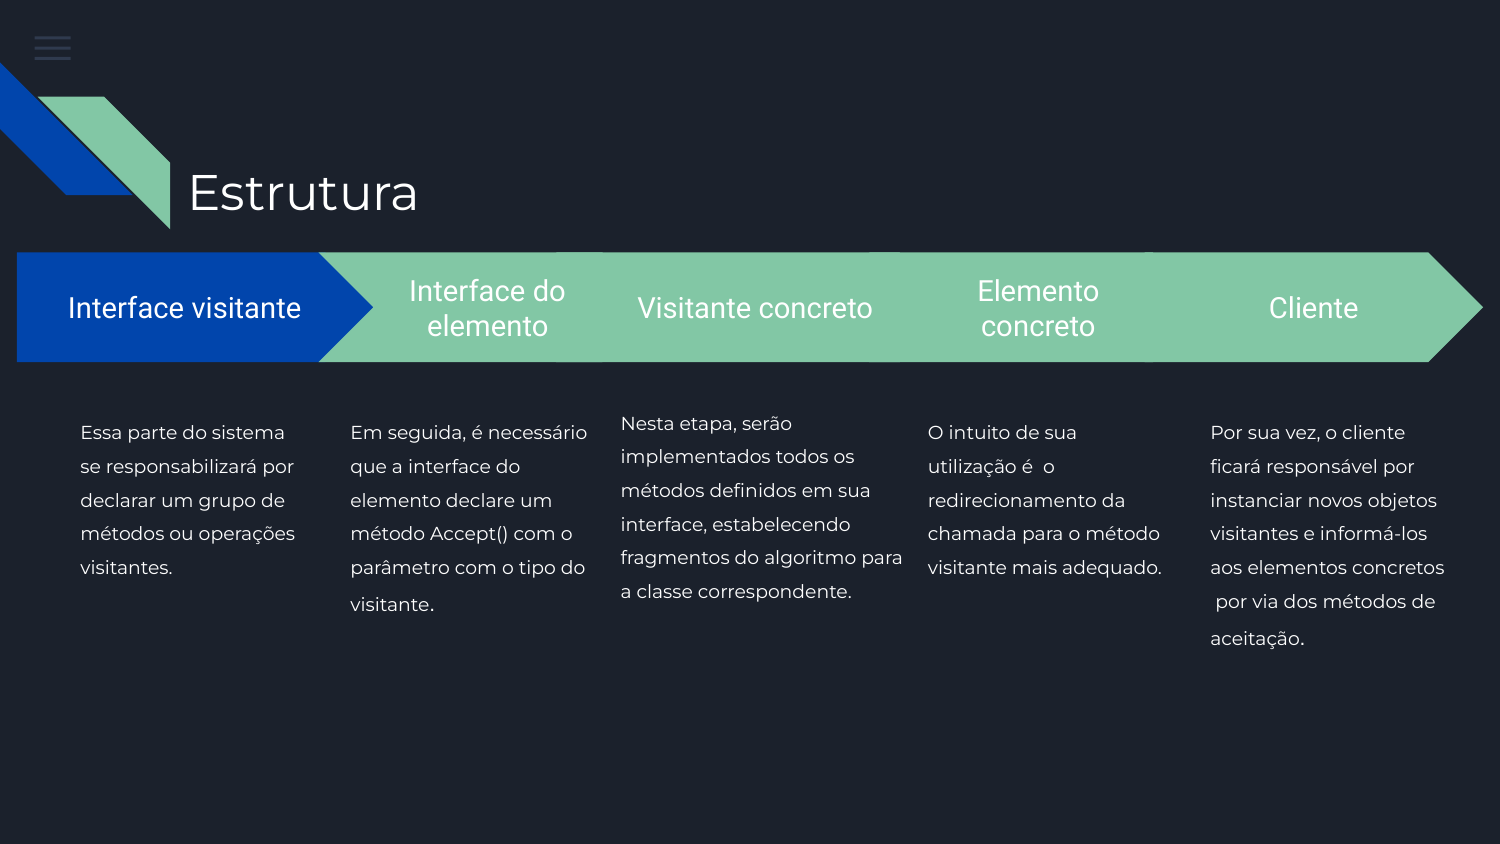

# Estrutura
Interface do elemento
Em seguida, é necessário que a interface do elemento declare um método Accept() com o parâmetro com o tipo do visitante.
Visitante concreto
Nesta etapa, serão implementados todos os métodos definidos em sua interface, estabelecendo fragmentos do algoritmo para a classe correspondente.
Elemento concreto
O intuito de sua utilização é  o redirecionamento da chamada para o método visitante mais adequado.
Cliente
Por sua vez, o cliente ficará responsável por instanciar novos objetos visitantes e informá-los aos elementos concretos  por via dos métodos de aceitação.

Interface visitante
Essa parte do sistema se responsabilizará por declarar um grupo de métodos ou operações visitantes.